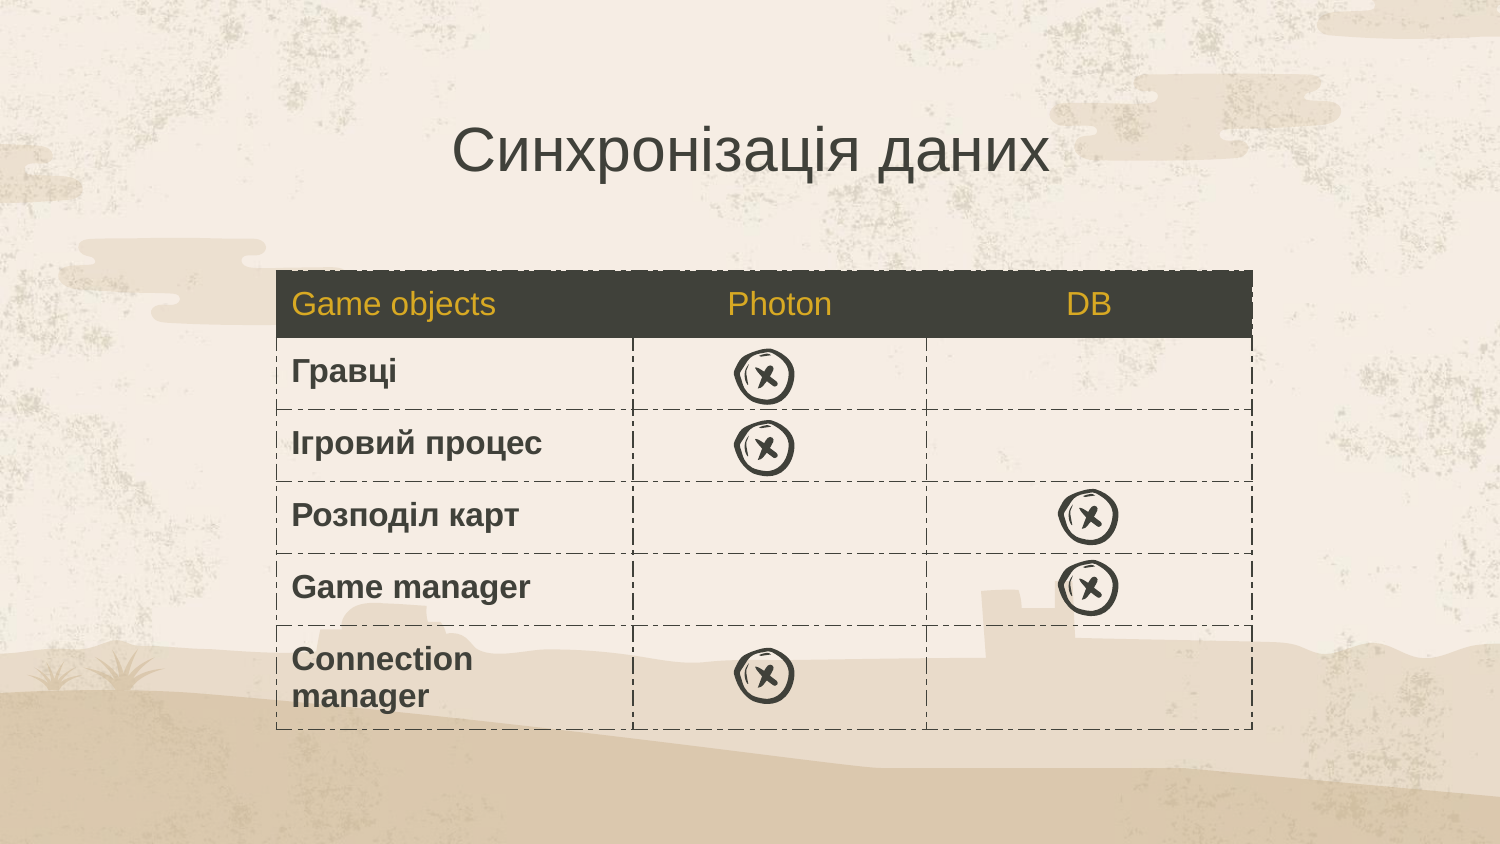

# Синхронізація даних
| Game objects | Photon | DB |
| --- | --- | --- |
| Гравці |  |  |
| Ігровий процес |  |  |
| Розподіл карт |  |  |
| Game manager |  |  |
| Connection manager |  |  |